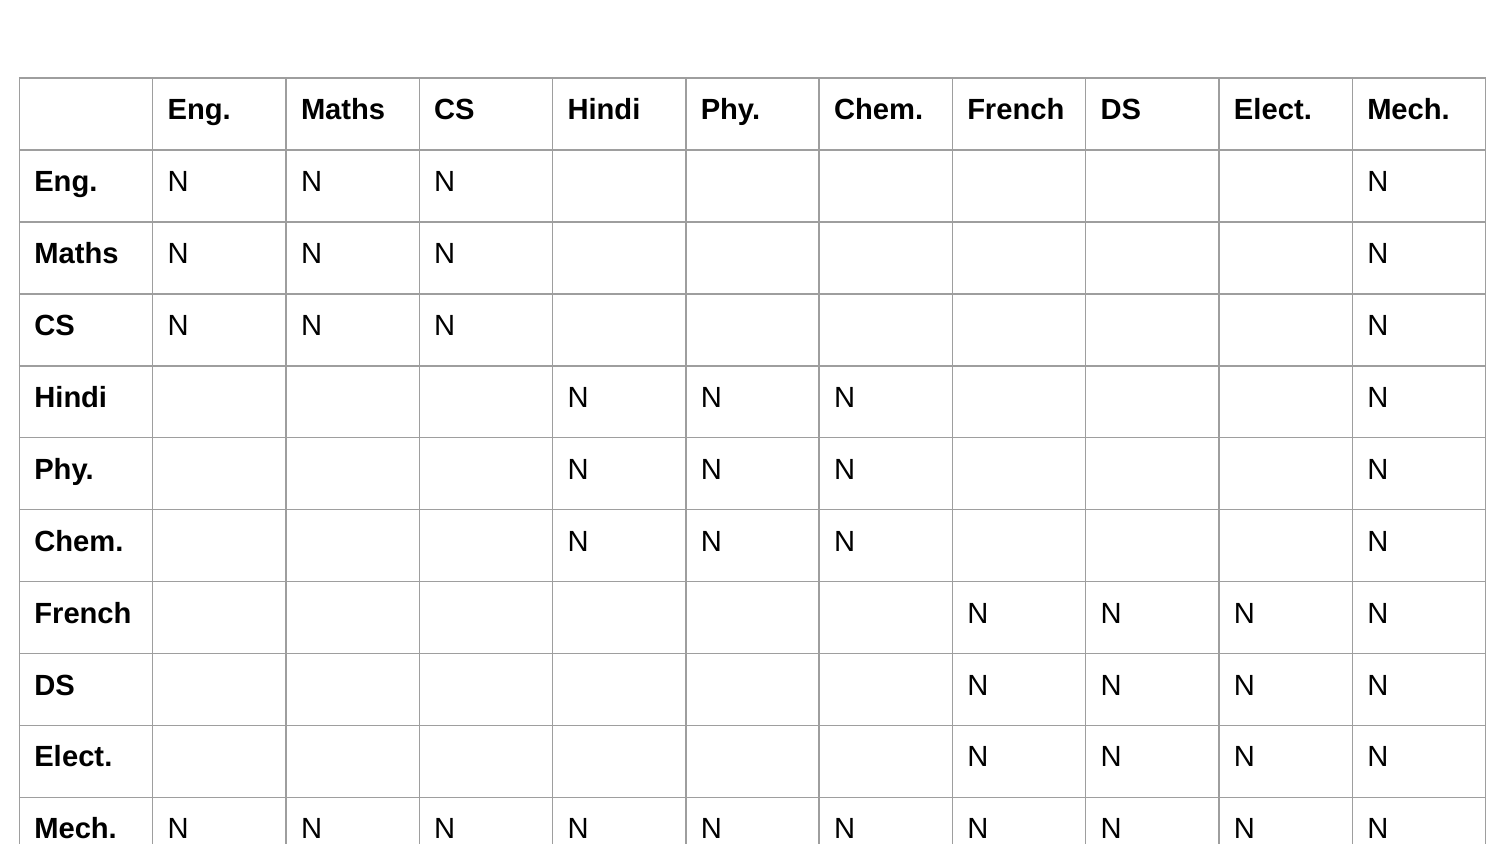

#
|  | Eng. | Maths | CS | Hindi | Phy. | Chem. | French | DS | Elect. | Mech. |
| --- | --- | --- | --- | --- | --- | --- | --- | --- | --- | --- |
| Eng. | N | N | N |  |  |  |  |  |  | N |
| Maths | N | N | N |  |  |  |  |  |  | N |
| CS | N | N | N |  |  |  |  |  |  | N |
| Hindi |  |  |  | N | N | N |  |  |  | N |
| Phy. |  |  |  | N | N | N |  |  |  | N |
| Chem. |  |  |  | N | N | N |  |  |  | N |
| French |  |  |  |  |  |  | N | N | N | N |
| DS |  |  |  |  |  |  | N | N | N | N |
| Elect. |  |  |  |  |  |  | N | N | N | N |
| Mech. | N | N | N | N | N | N | N | N | N | N |